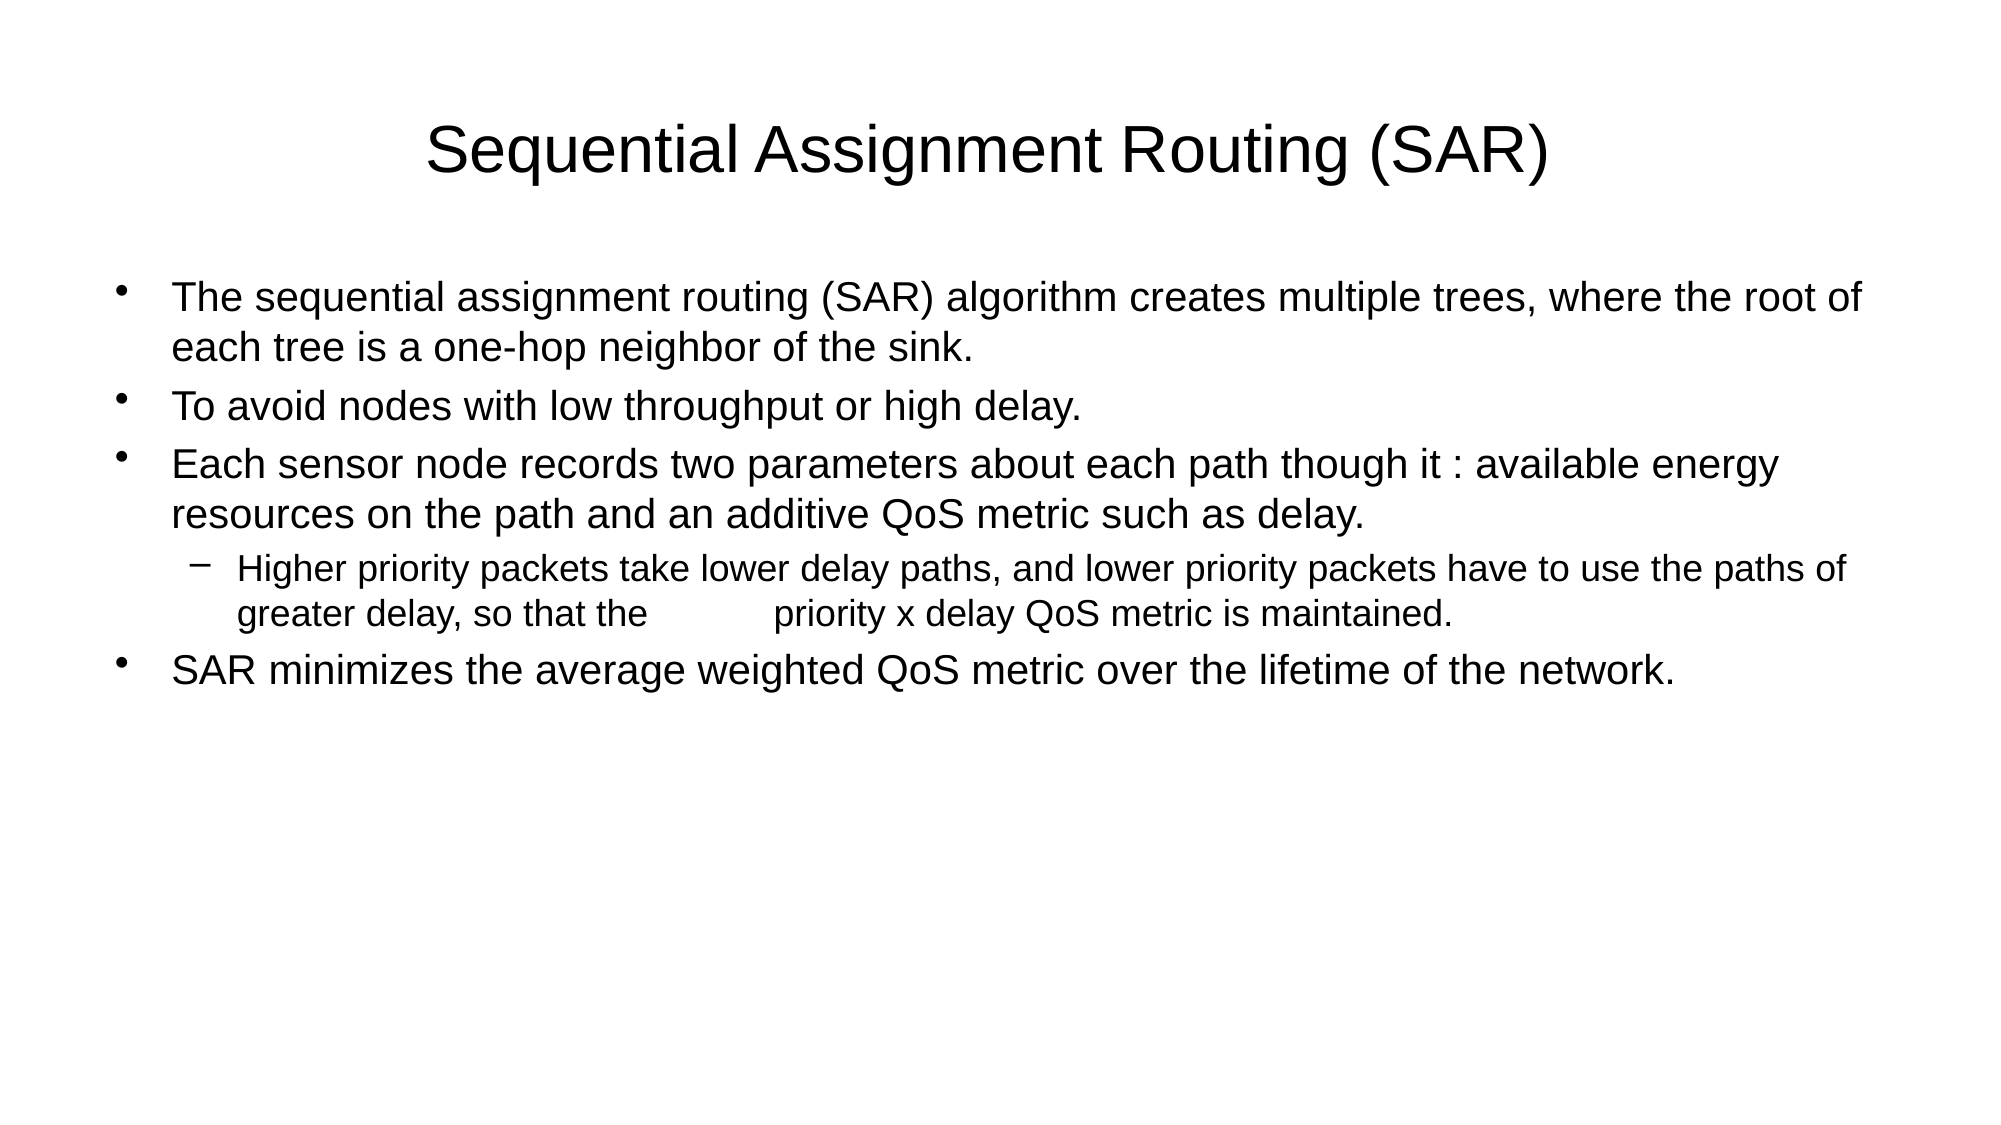

# Sequential Assignment Routing (SAR)
The sequential assignment routing (SAR) algorithm creates multiple trees, where the root of each tree is a one-hop neighbor of the sink.
To avoid nodes with low throughput or high delay.
Each sensor node records two parameters about each path though it : available energy resources on the path and an additive QoS metric such as delay.
Higher priority packets take lower delay paths, and lower priority packets have to use the paths of greater delay, so that the            priority x delay QoS metric is maintained.
SAR minimizes the average weighted QoS metric over the lifetime of the network.